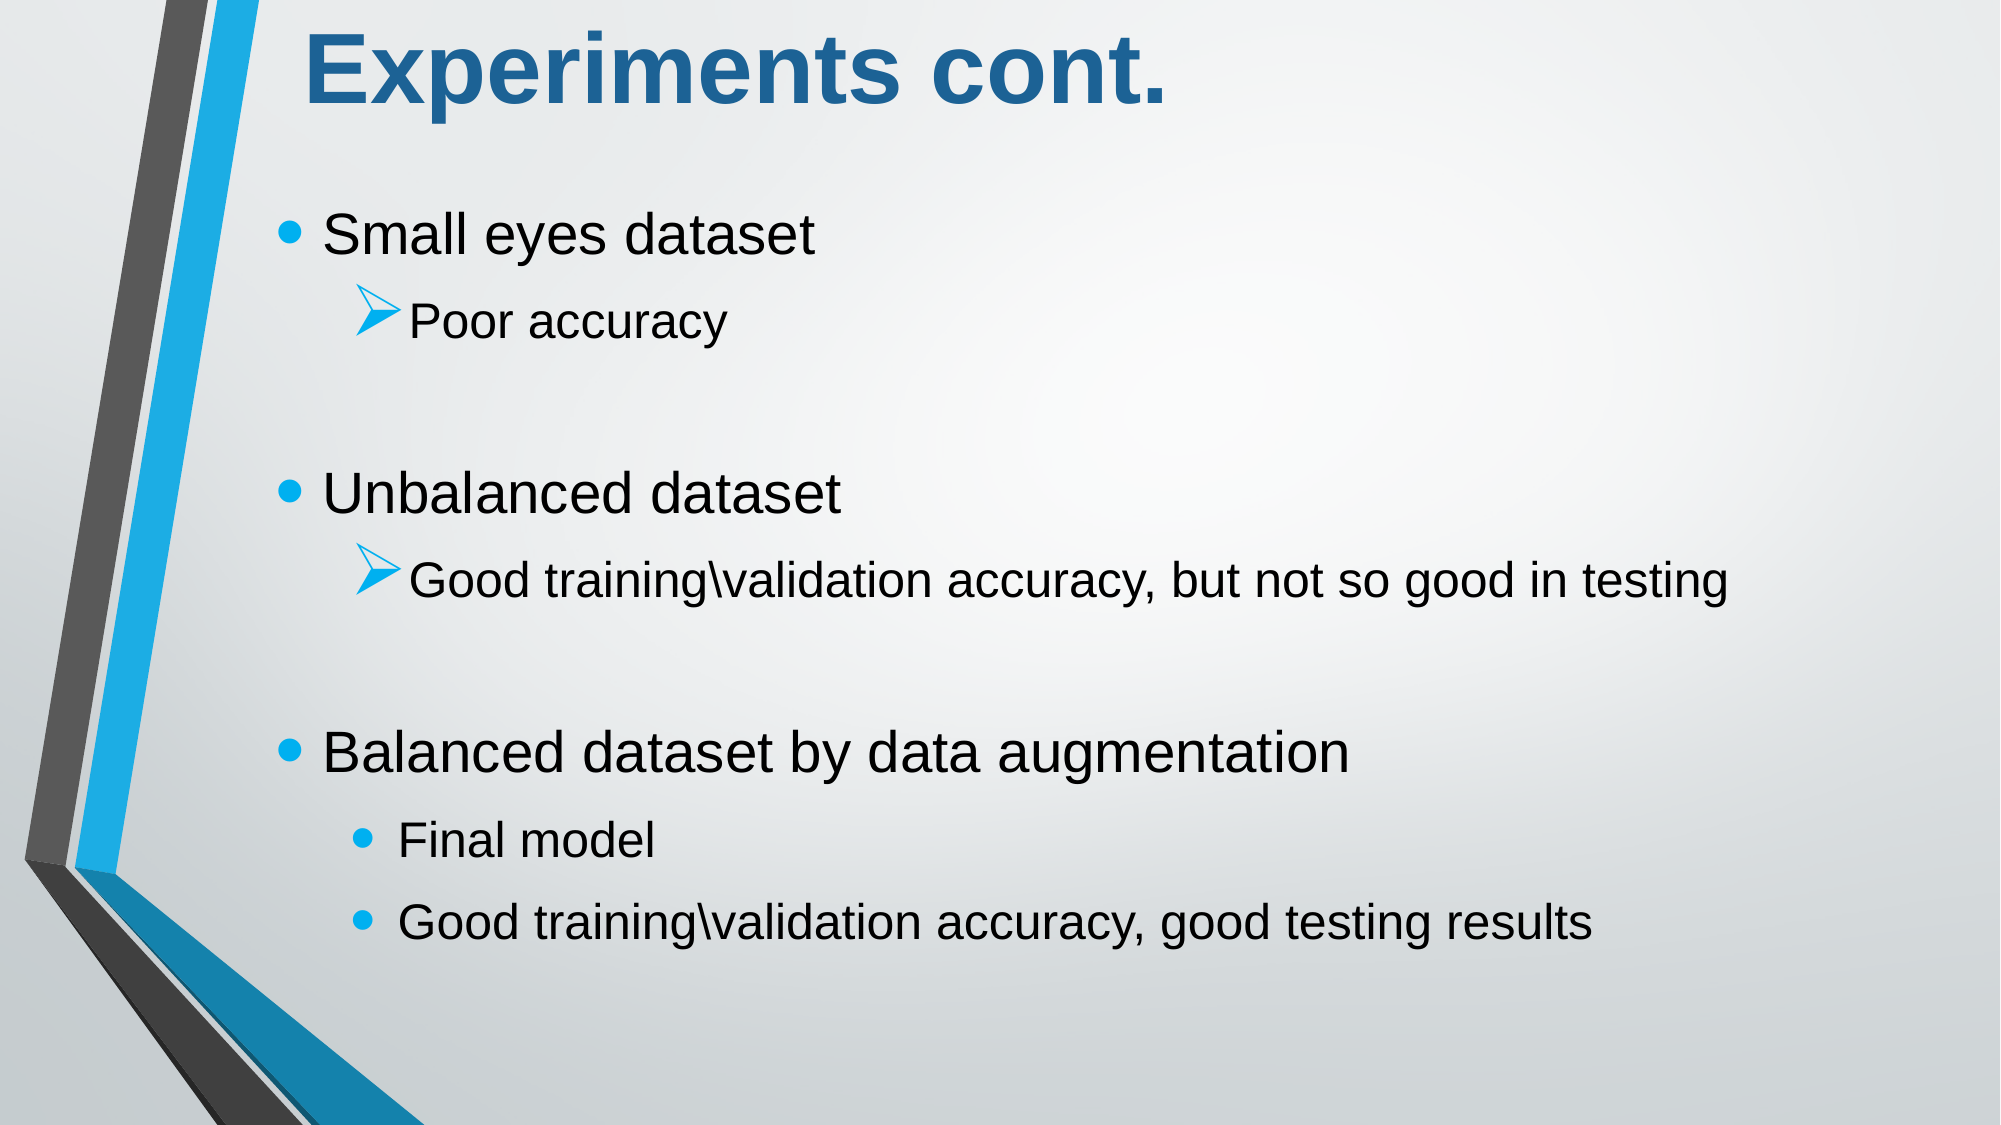

Experiments cont.
Small eyes dataset
Poor accuracy

Unbalanced dataset
Good training\validation accuracy, but not so good in testing

Balanced dataset by data augmentation
Final model
Good training\validation accuracy, good testing results